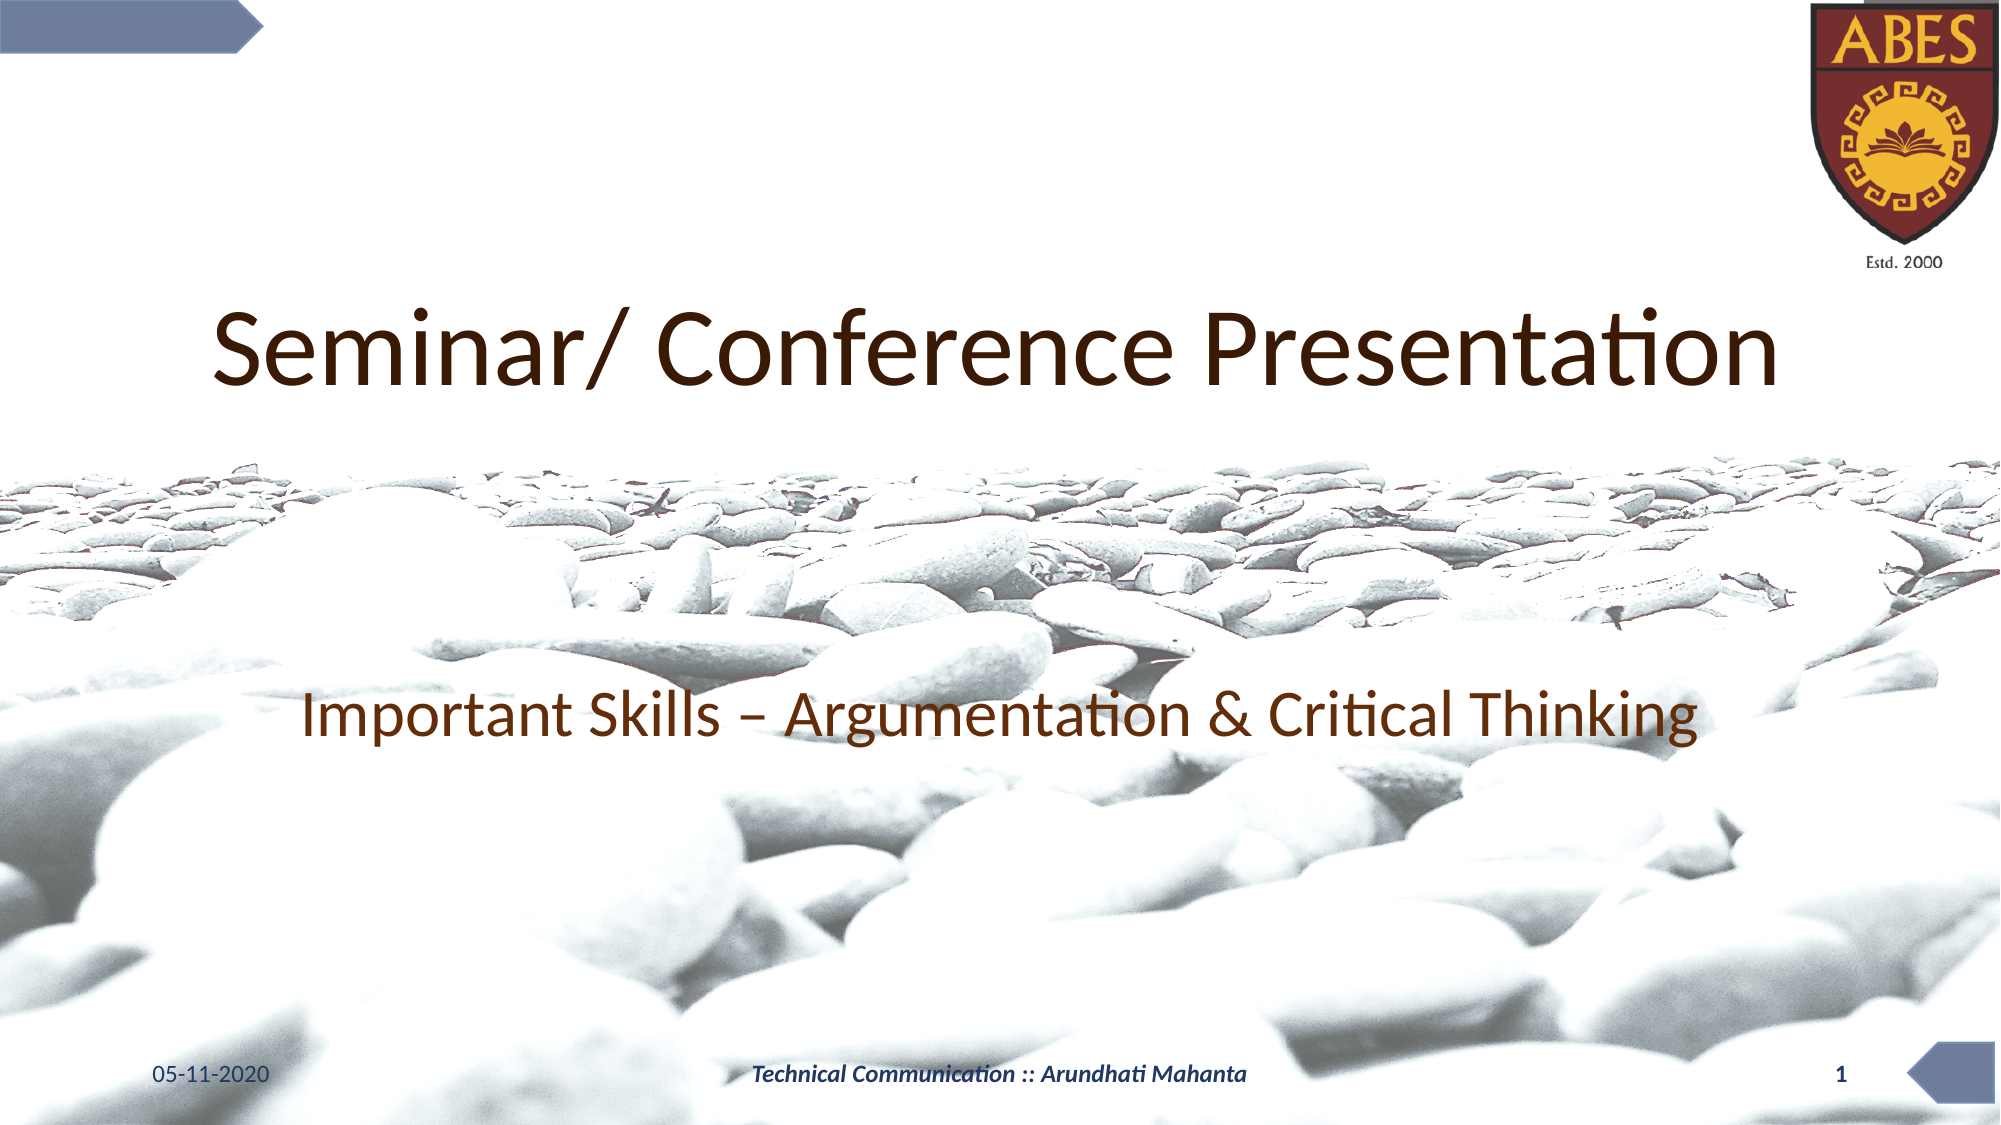

# Seminar/ Conference Presentation

Important Skills – Argumentation & Critical Thinking
05-11-2020
Technical Communication :: Arundhati Mahanta
1